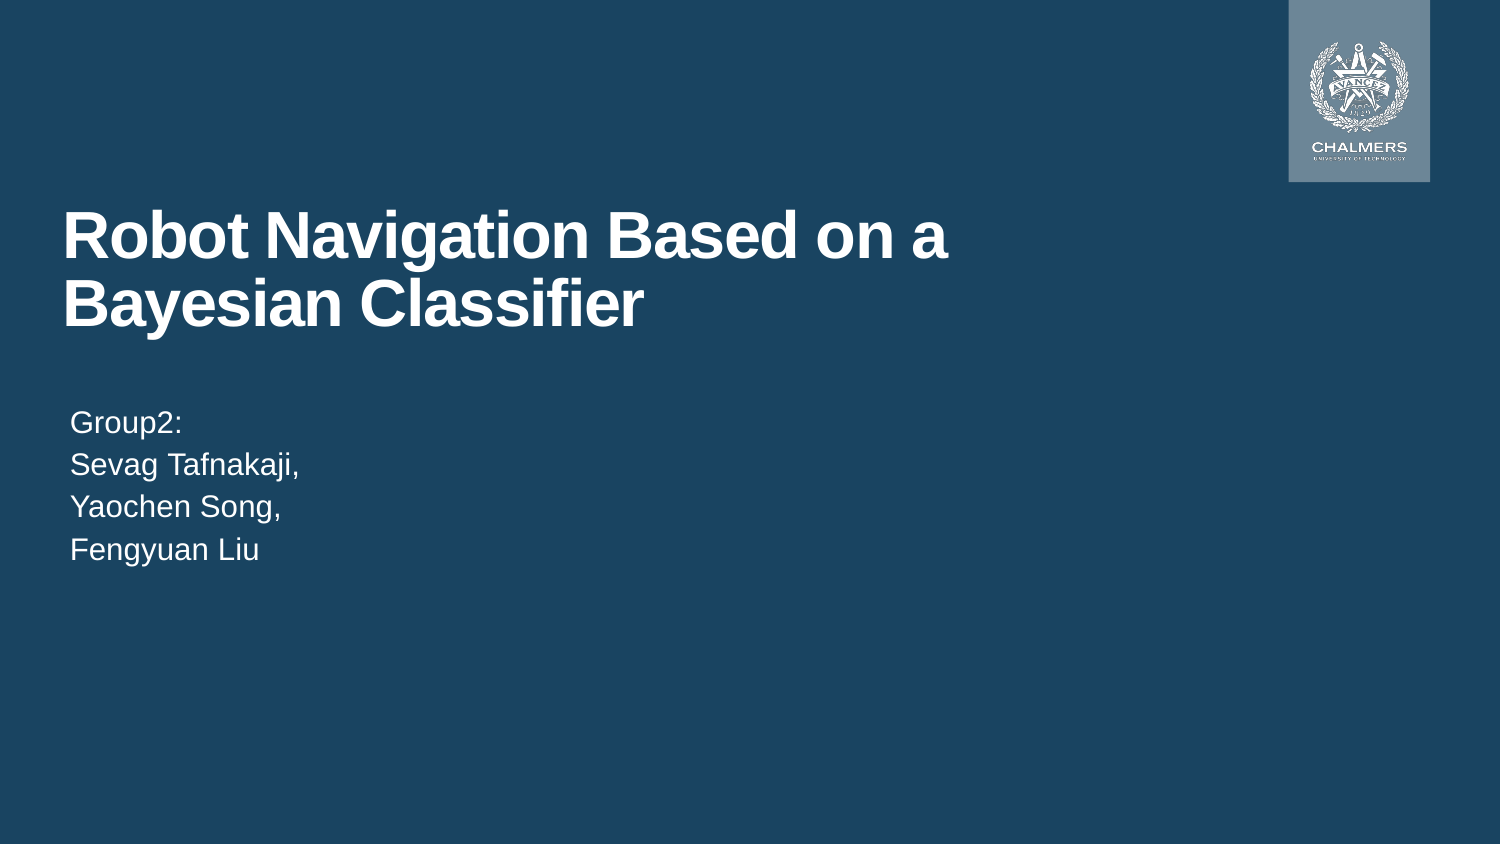

Robot Navigation Based on a Bayesian Classifier
Group2:
Sevag Tafnakaji,
Yaochen Song,
Fengyuan Liu